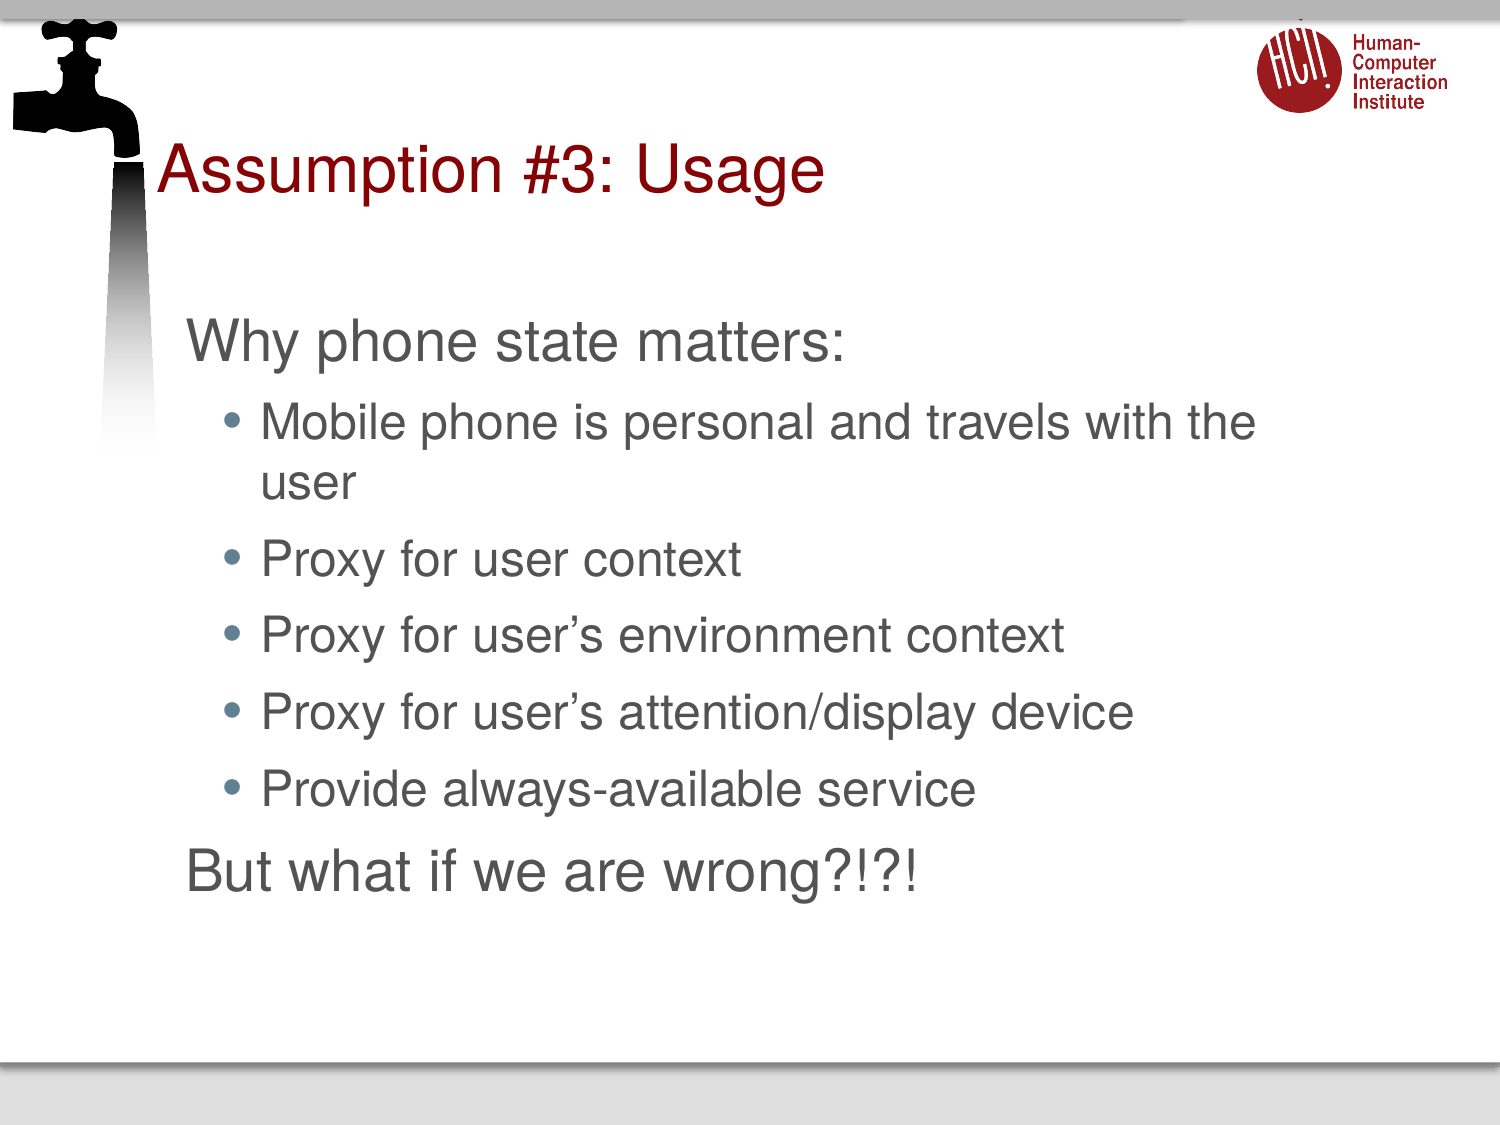

# Assumption #3: Usage
Why phone state matters:
Mobile phone is personal and travels with the user
Proxy for user context
Proxy for user’s environment context
Proxy for user’s attention/display device
Provide always-available service
But what if we are wrong?!?!